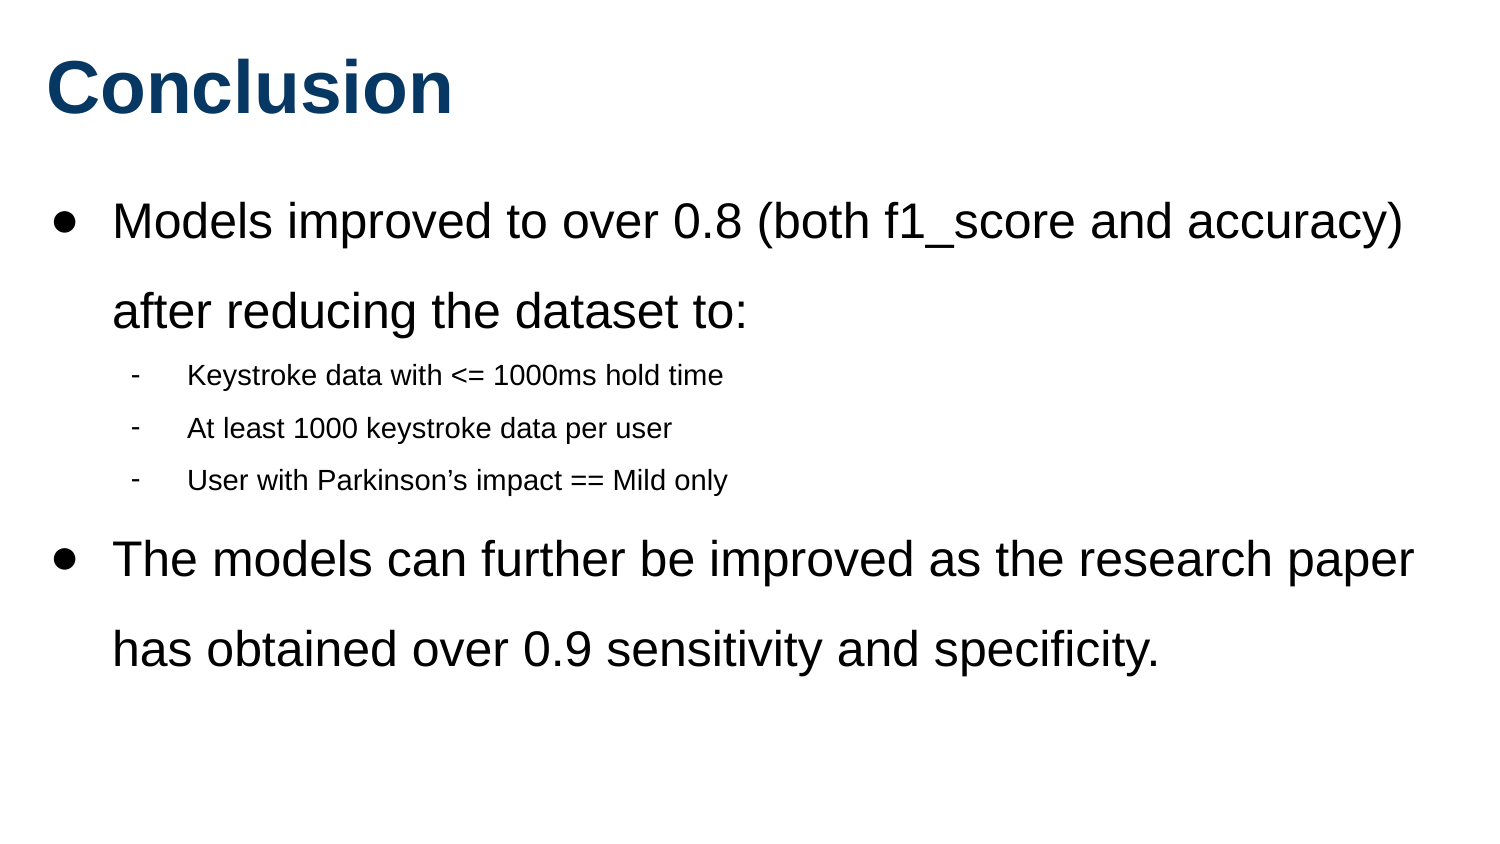

# Conclusion
Models improved to over 0.8 (both f1_score and accuracy) after reducing the dataset to:
Keystroke data with <= 1000ms hold time
At least 1000 keystroke data per user
User with Parkinson’s impact == Mild only
The models can further be improved as the research paper has obtained over 0.9 sensitivity and specificity.